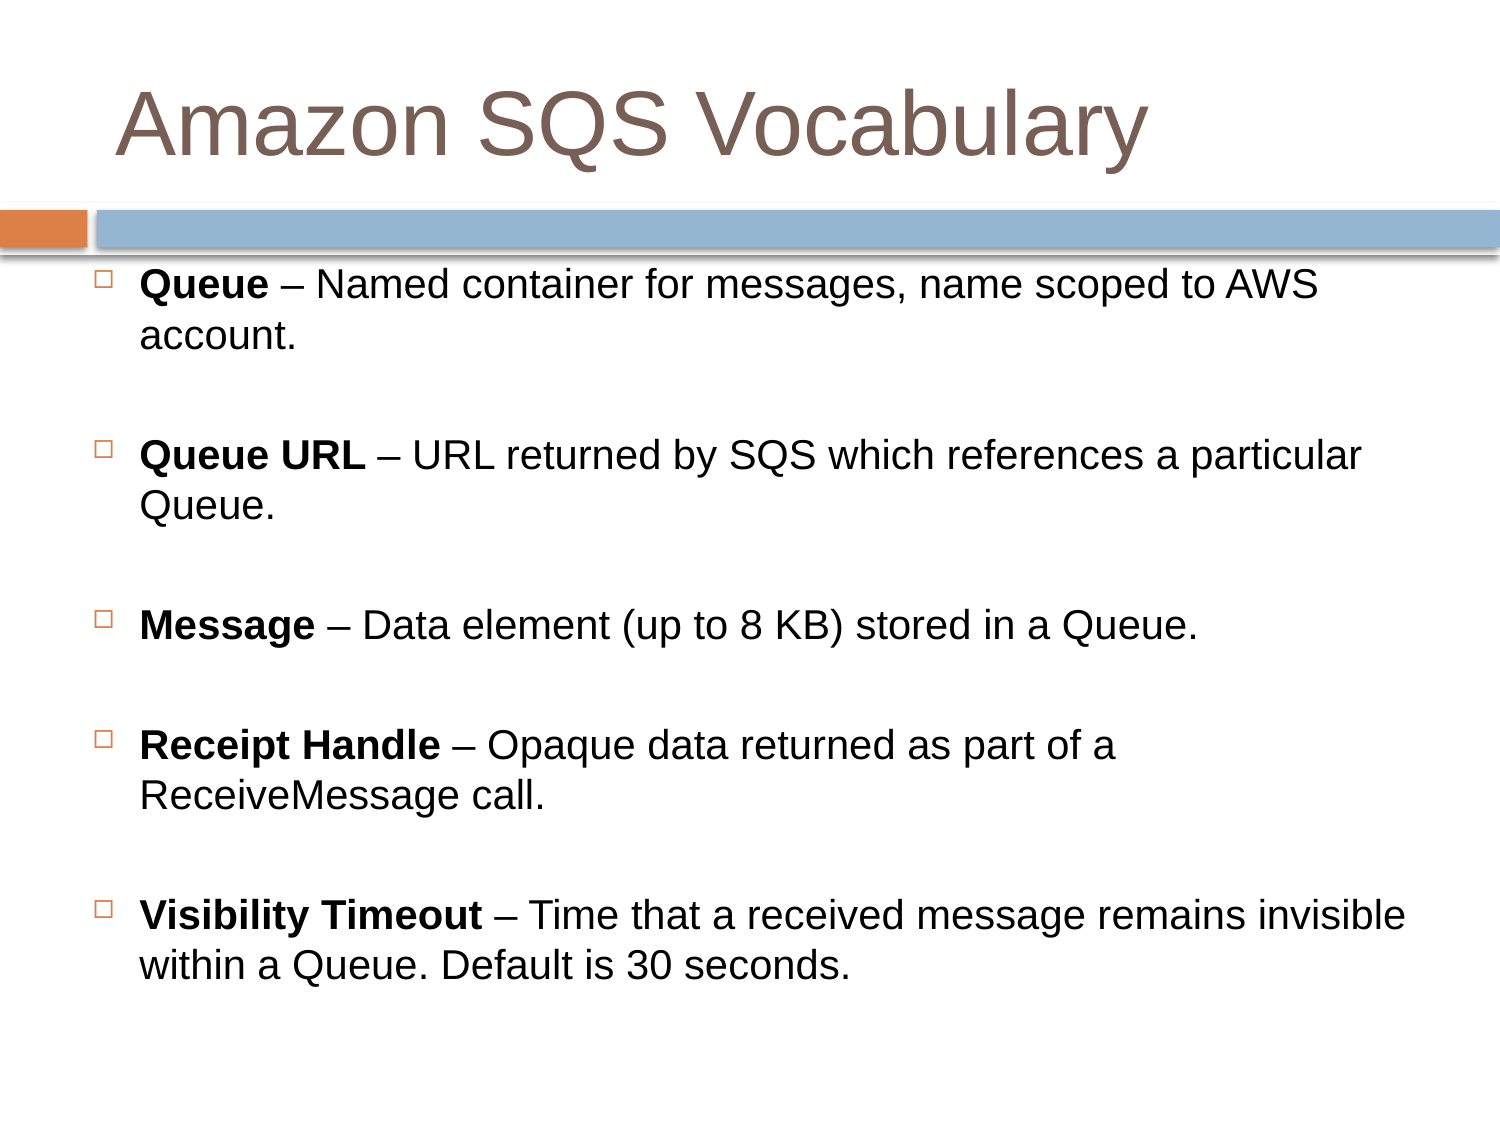

# Amazon SQS Vocabulary
Queue – Named container for messages, name scoped to AWS account.

Queue URL – URL returned by SQS which references a particular Queue.

Message – Data element (up to 8 KB) stored in a Queue.

Receipt Handle – Opaque data returned as part of a ReceiveMessage call.

Visibility Timeout – Time that a received message remains invisible within a Queue. Default is 30 seconds.